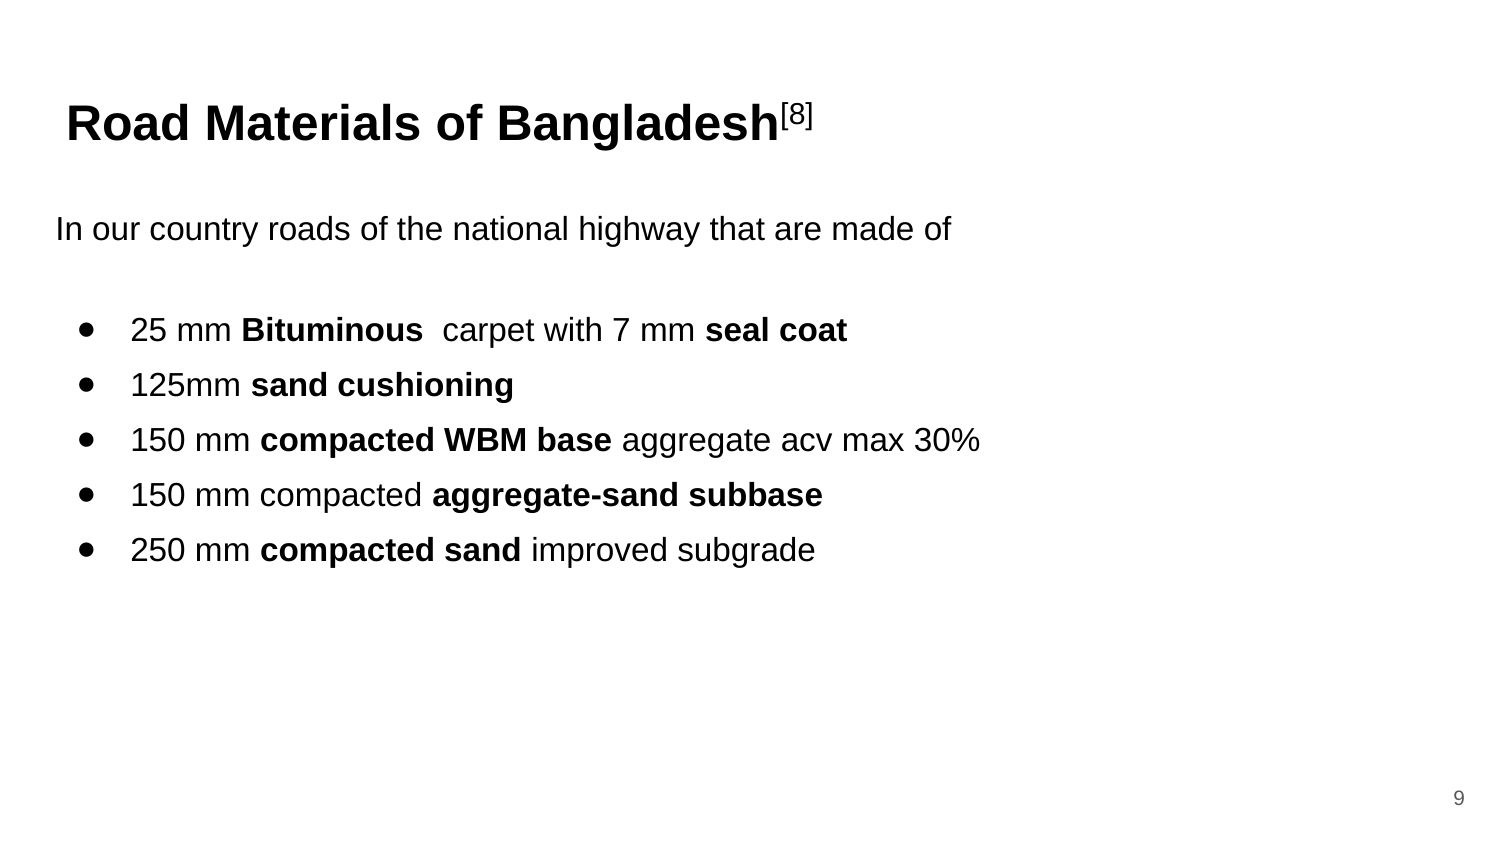

# Road Materials of Bangladesh[8]
In our country roads of the national highway that are made of

25 mm Bituminous  carpet with 7 mm seal coat
125mm sand cushioning
150 mm compacted WBM base aggregate acv max 30%
150 mm compacted aggregate-sand subbase
250 mm compacted sand improved subgrade

9